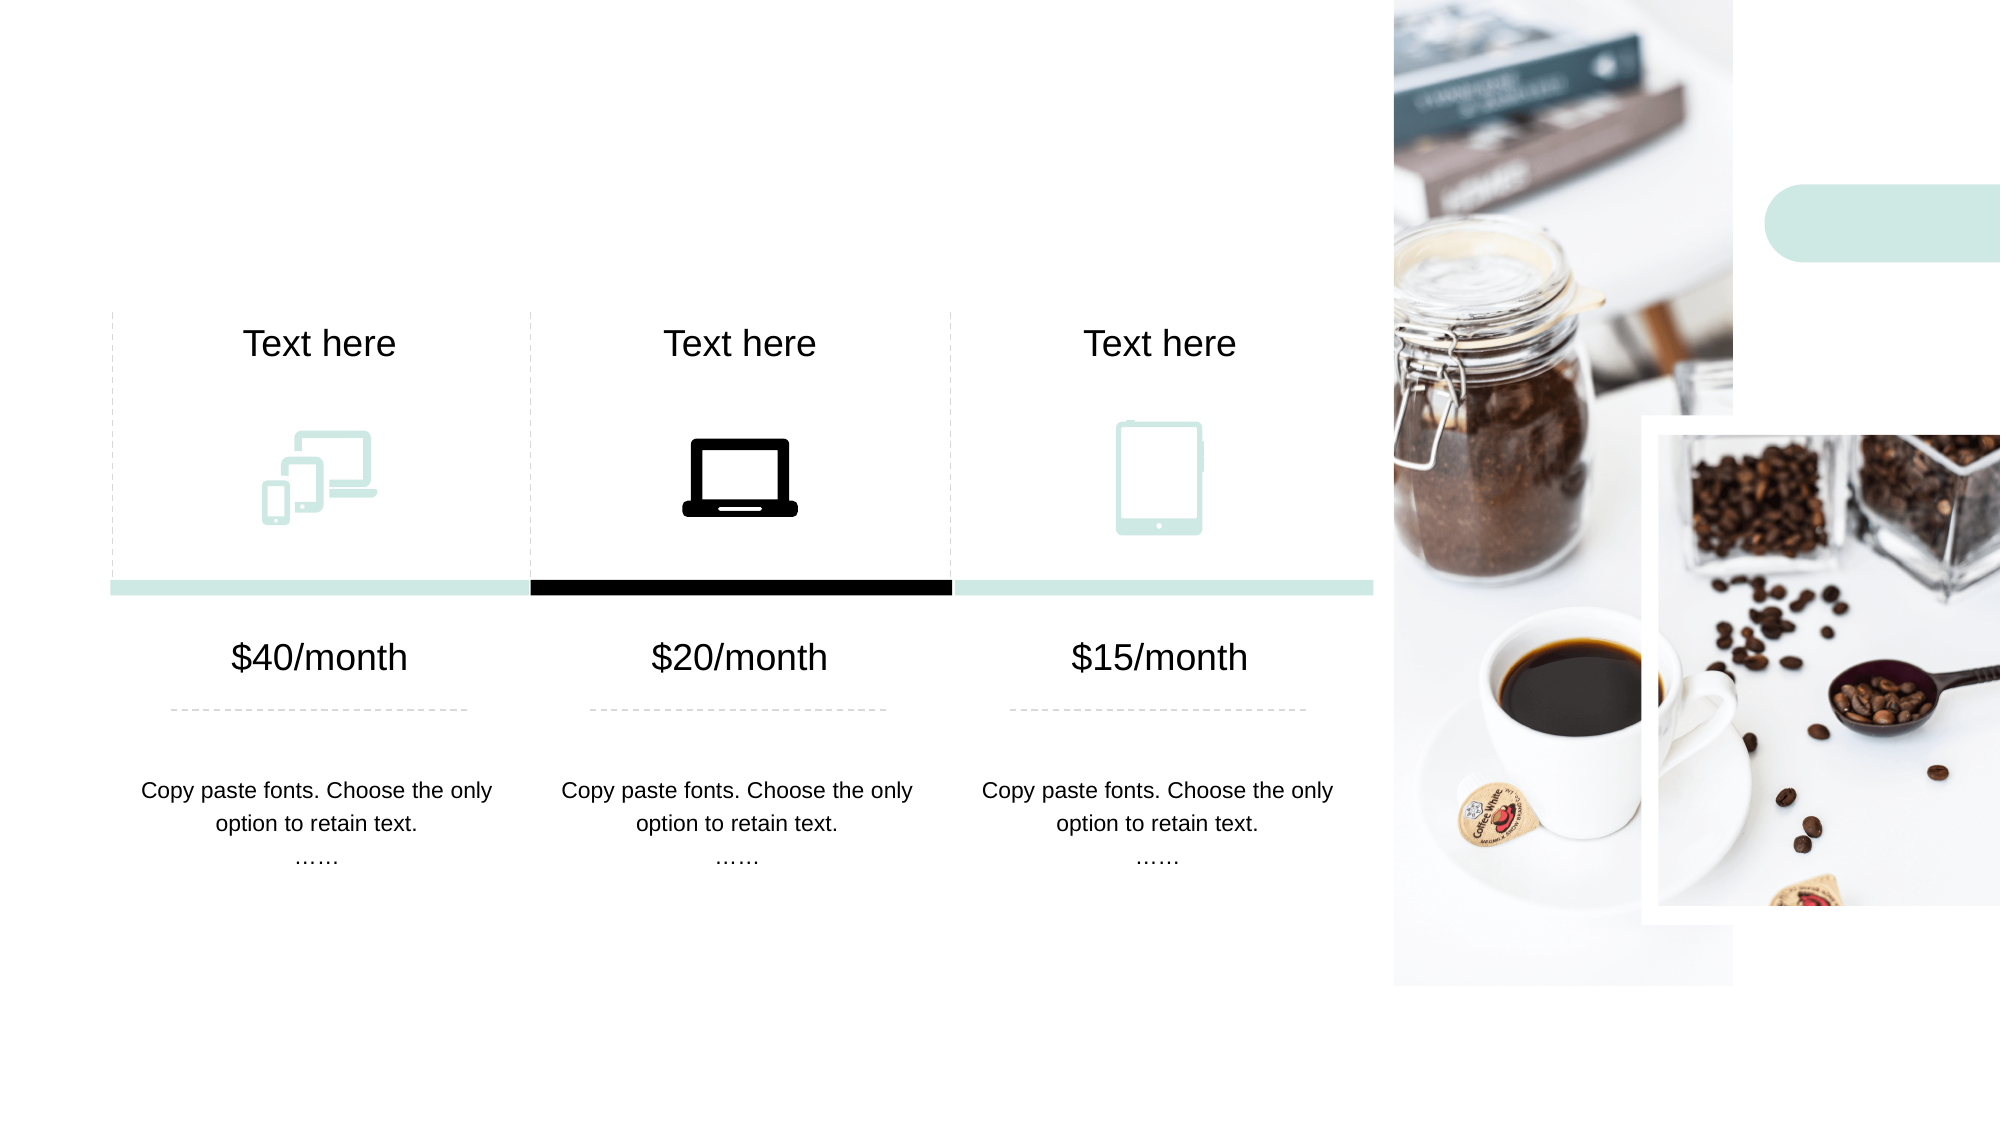

Text here
Text here
Text here

$40/month
$20/month
$15/month
Copy paste fonts. Choose the only option to retain text.
……
Copy paste fonts. Choose the only option to retain text.
……
Copy paste fonts. Choose the only option to retain text.
……